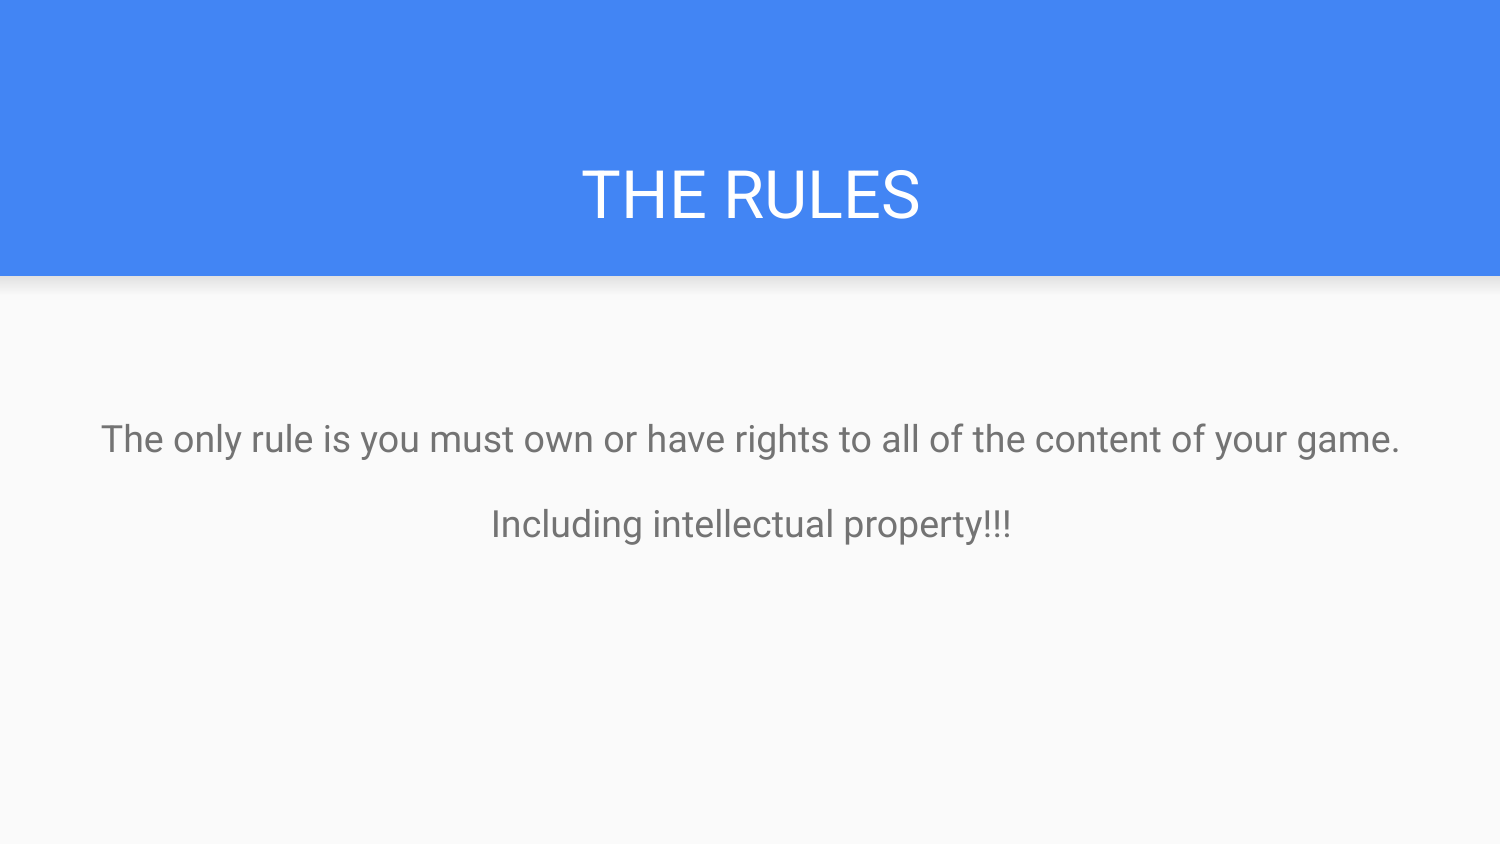

# THE RULES

The only rule is you must own or have rights to all of the content of your game.
Including intellectual property!!!